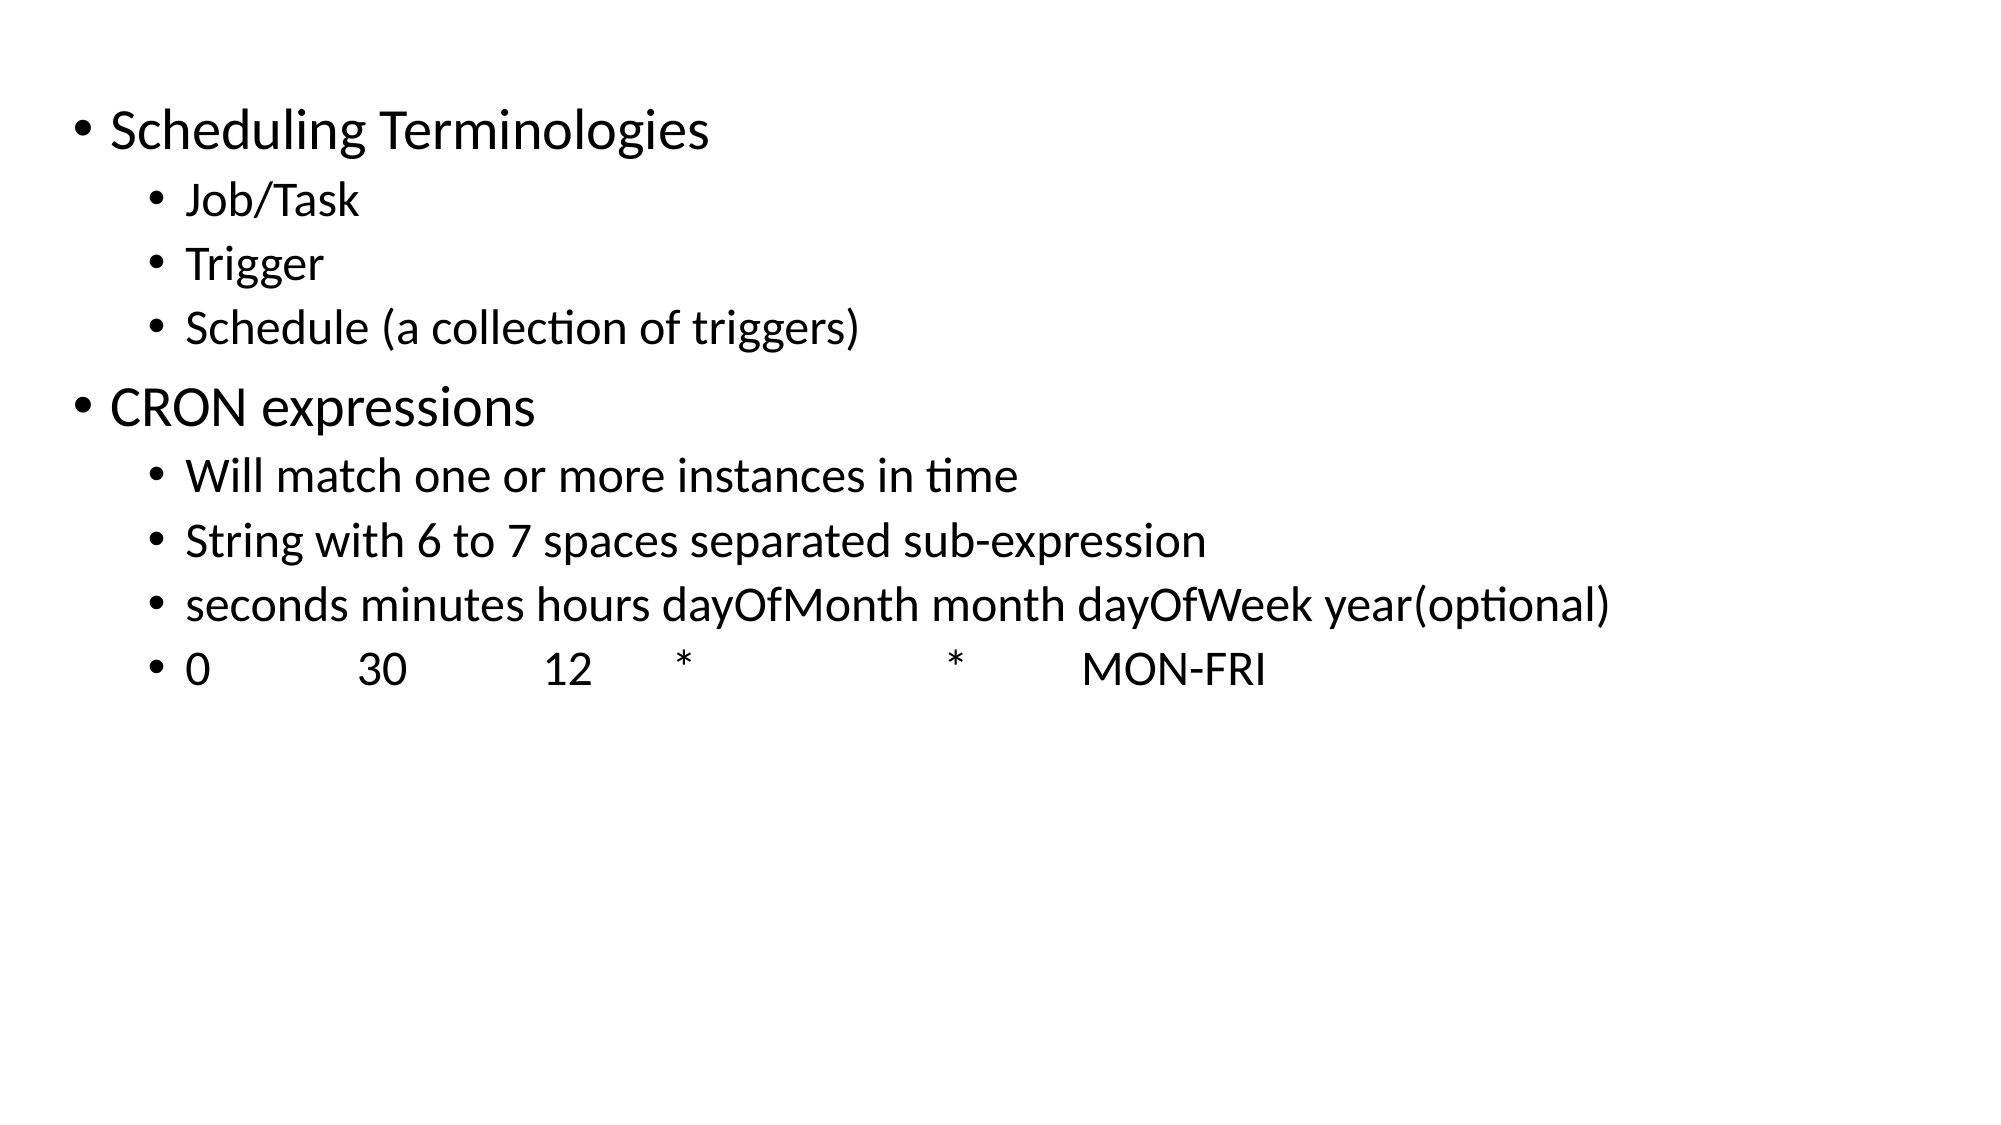

Scheduling Terminologies
Job/Task
Trigger
Schedule (a collection of triggers)
CRON expressions
Will match one or more instances in time
String with 6 to 7 spaces separated sub-expression
seconds minutes hours dayOfMonth month dayOfWeek year(optional)
0             30            12       *                      *          MON-FRI